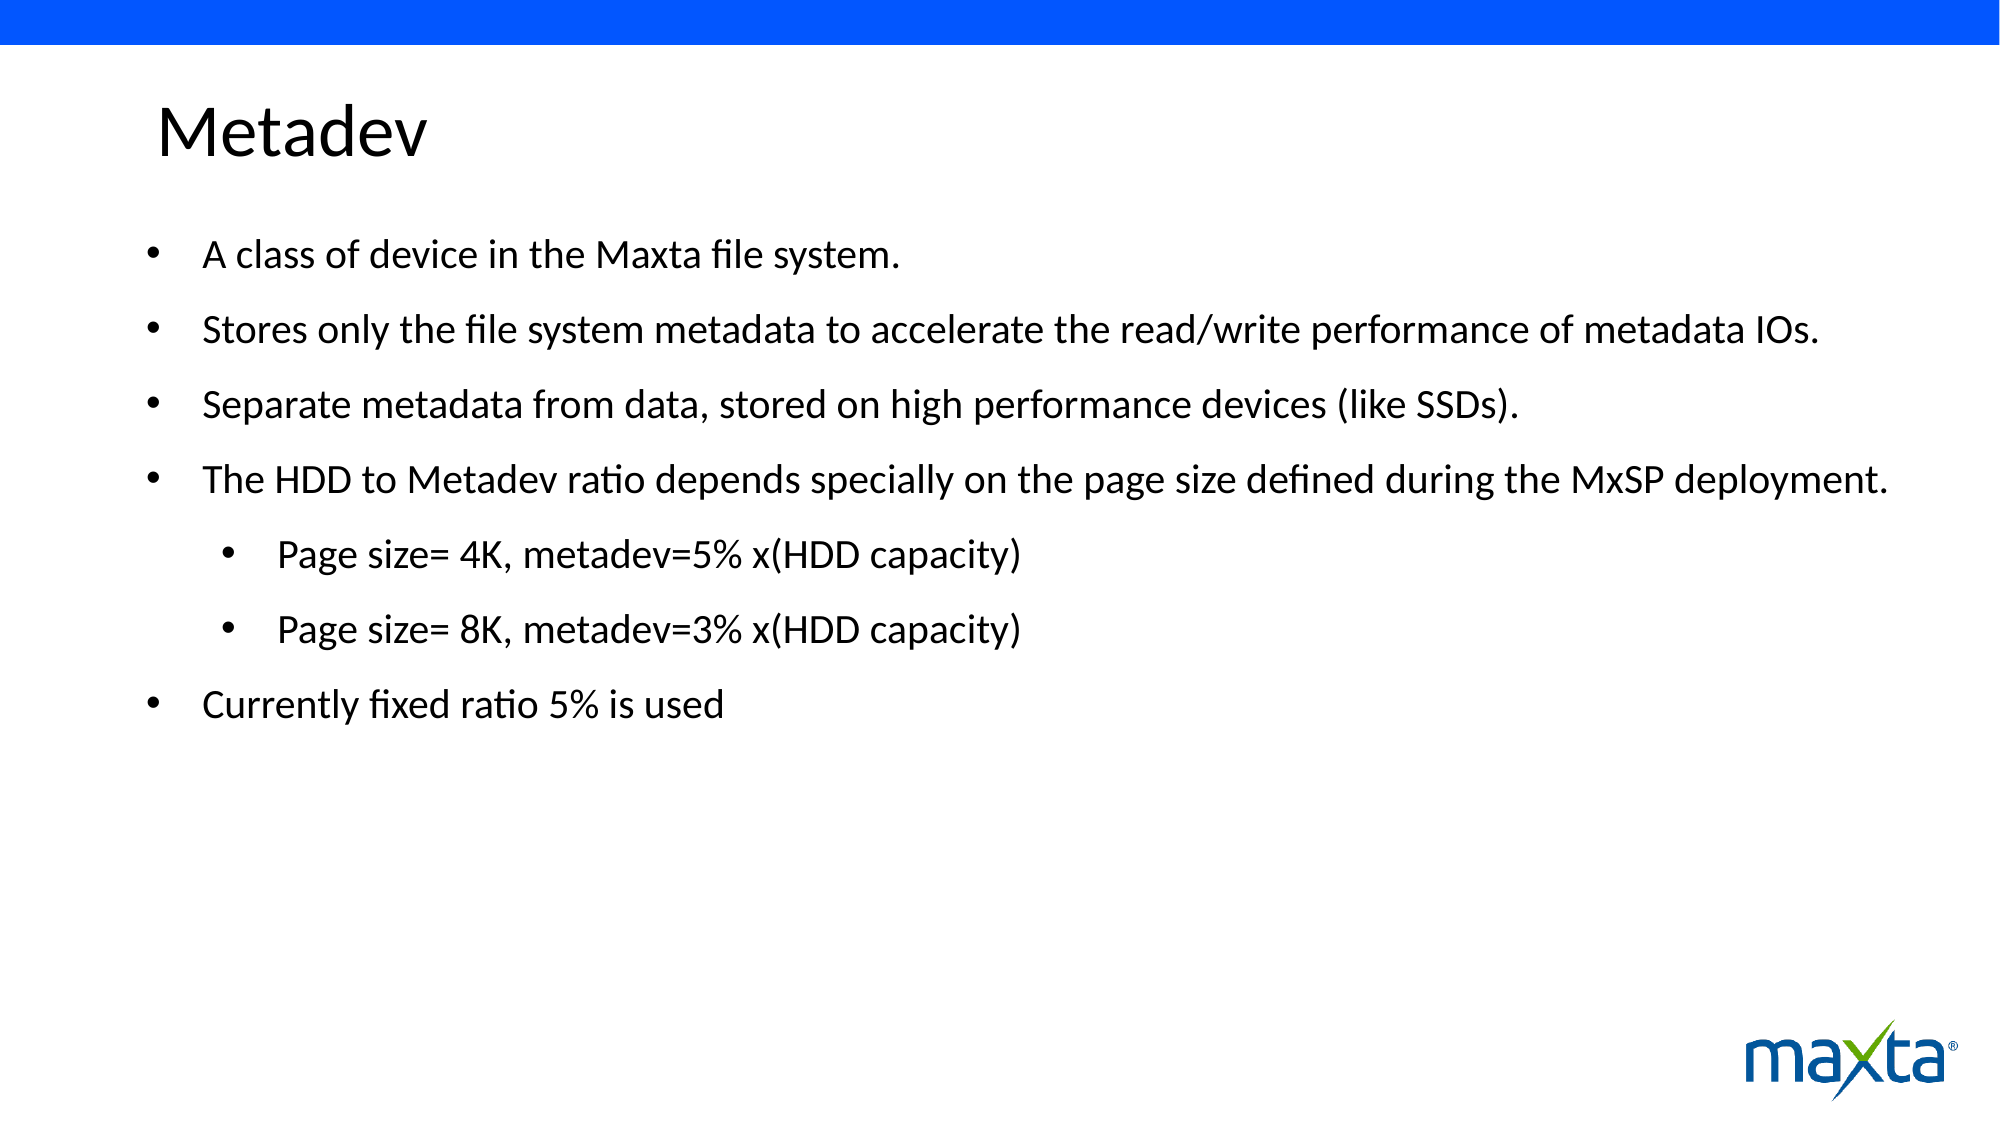

# Metadev
A class of device in the Maxta file system.
Stores only the file system metadata to accelerate the read/write performance of metadata IOs.
Separate metadata from data, stored on high performance devices (like SSDs).
The HDD to Metadev ratio depends specially on the page size defined during the MxSP deployment.
Page size= 4K, metadev=5% x(HDD capacity)
Page size= 8K, metadev=3% x(HDD capacity)
Currently fixed ratio 5% is used